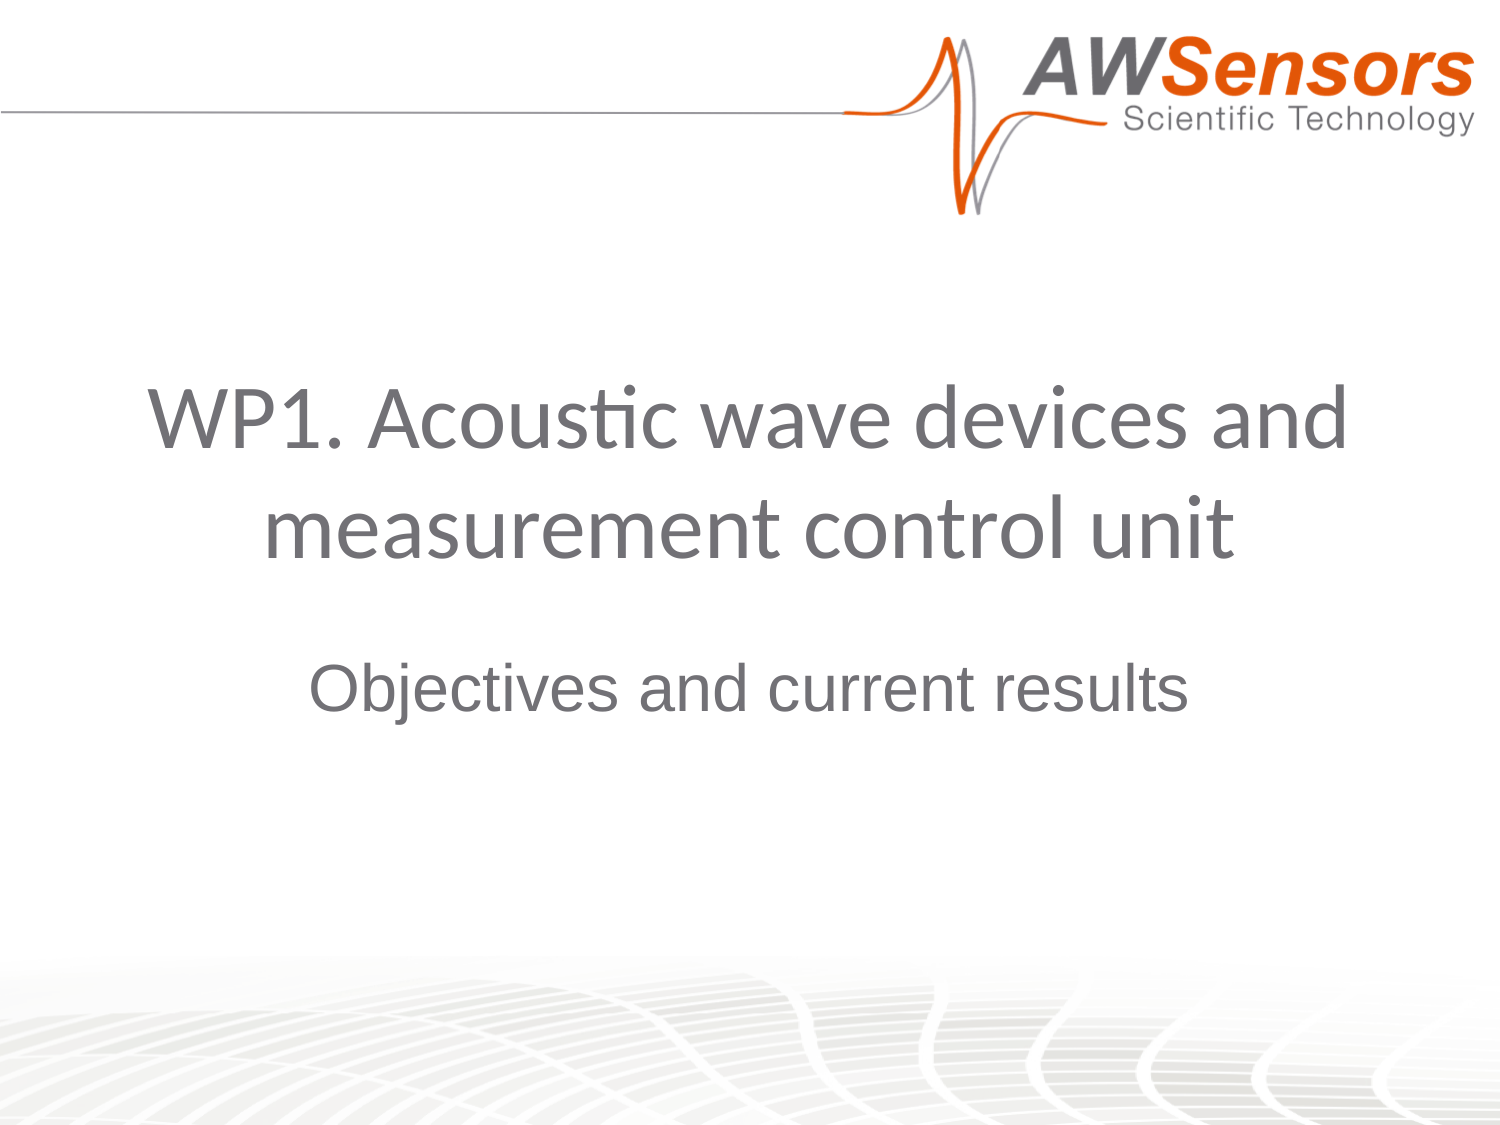

# WP1. Acoustic wave devices and measurement control unit
Objectives and current results